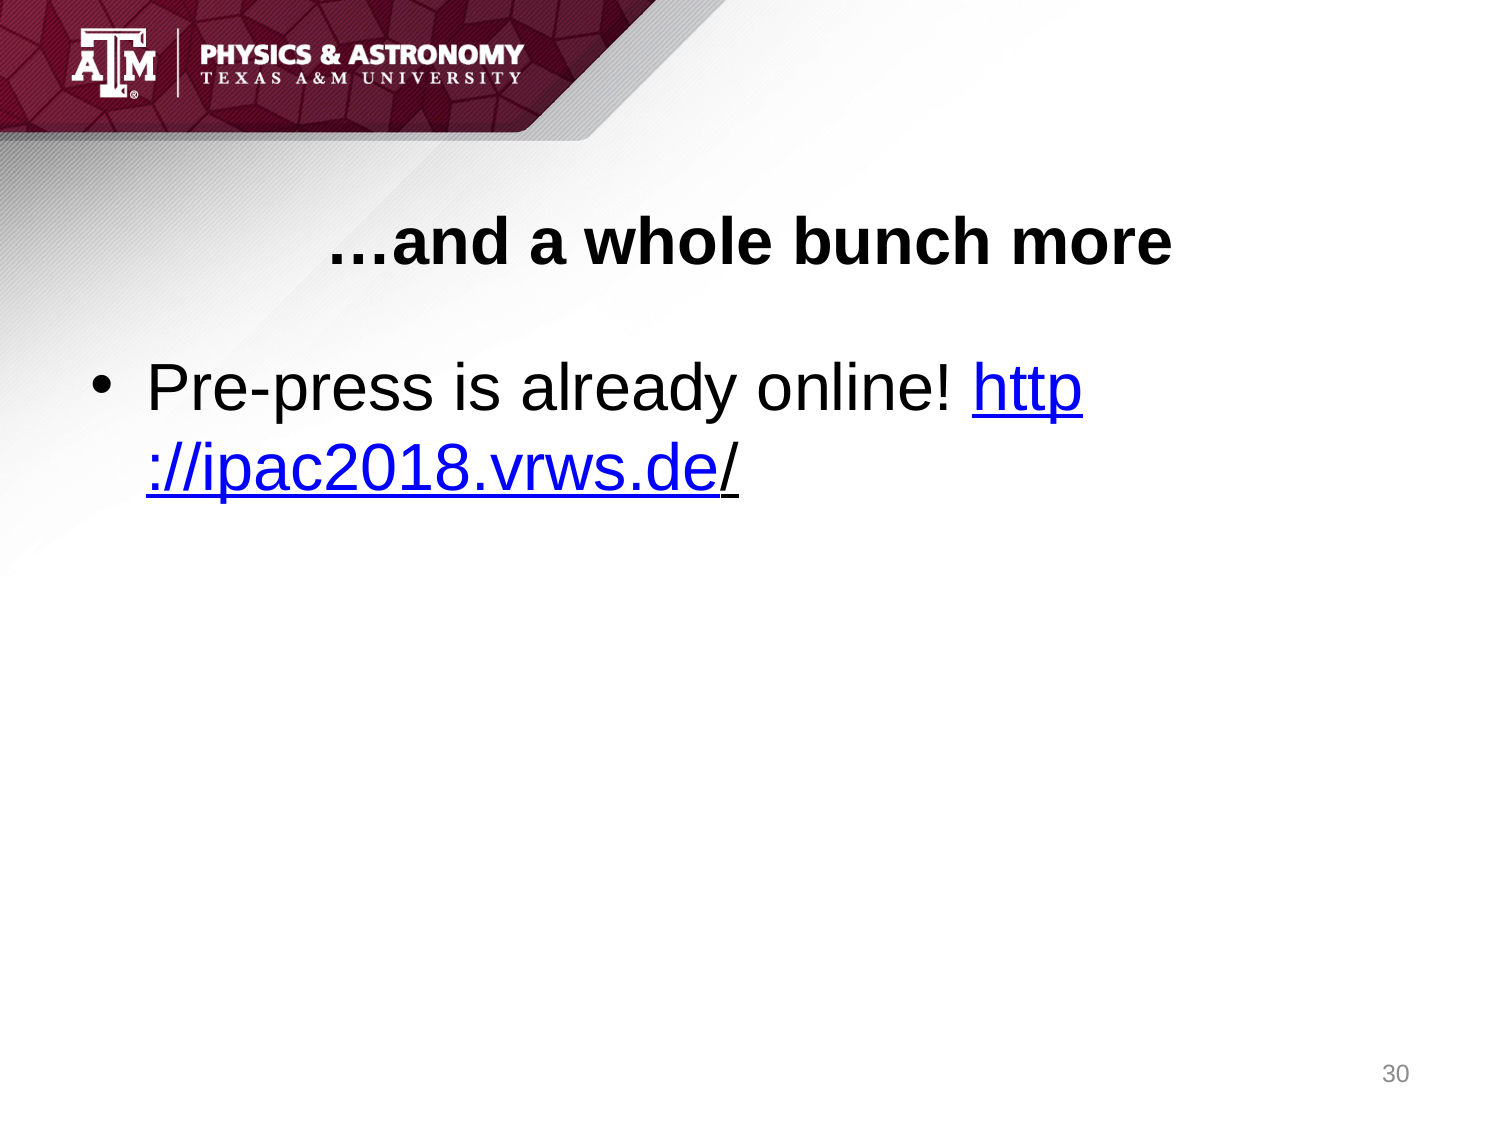

# …and a whole bunch more
Pre-press is already online! http://ipac2018.vrws.de/
30